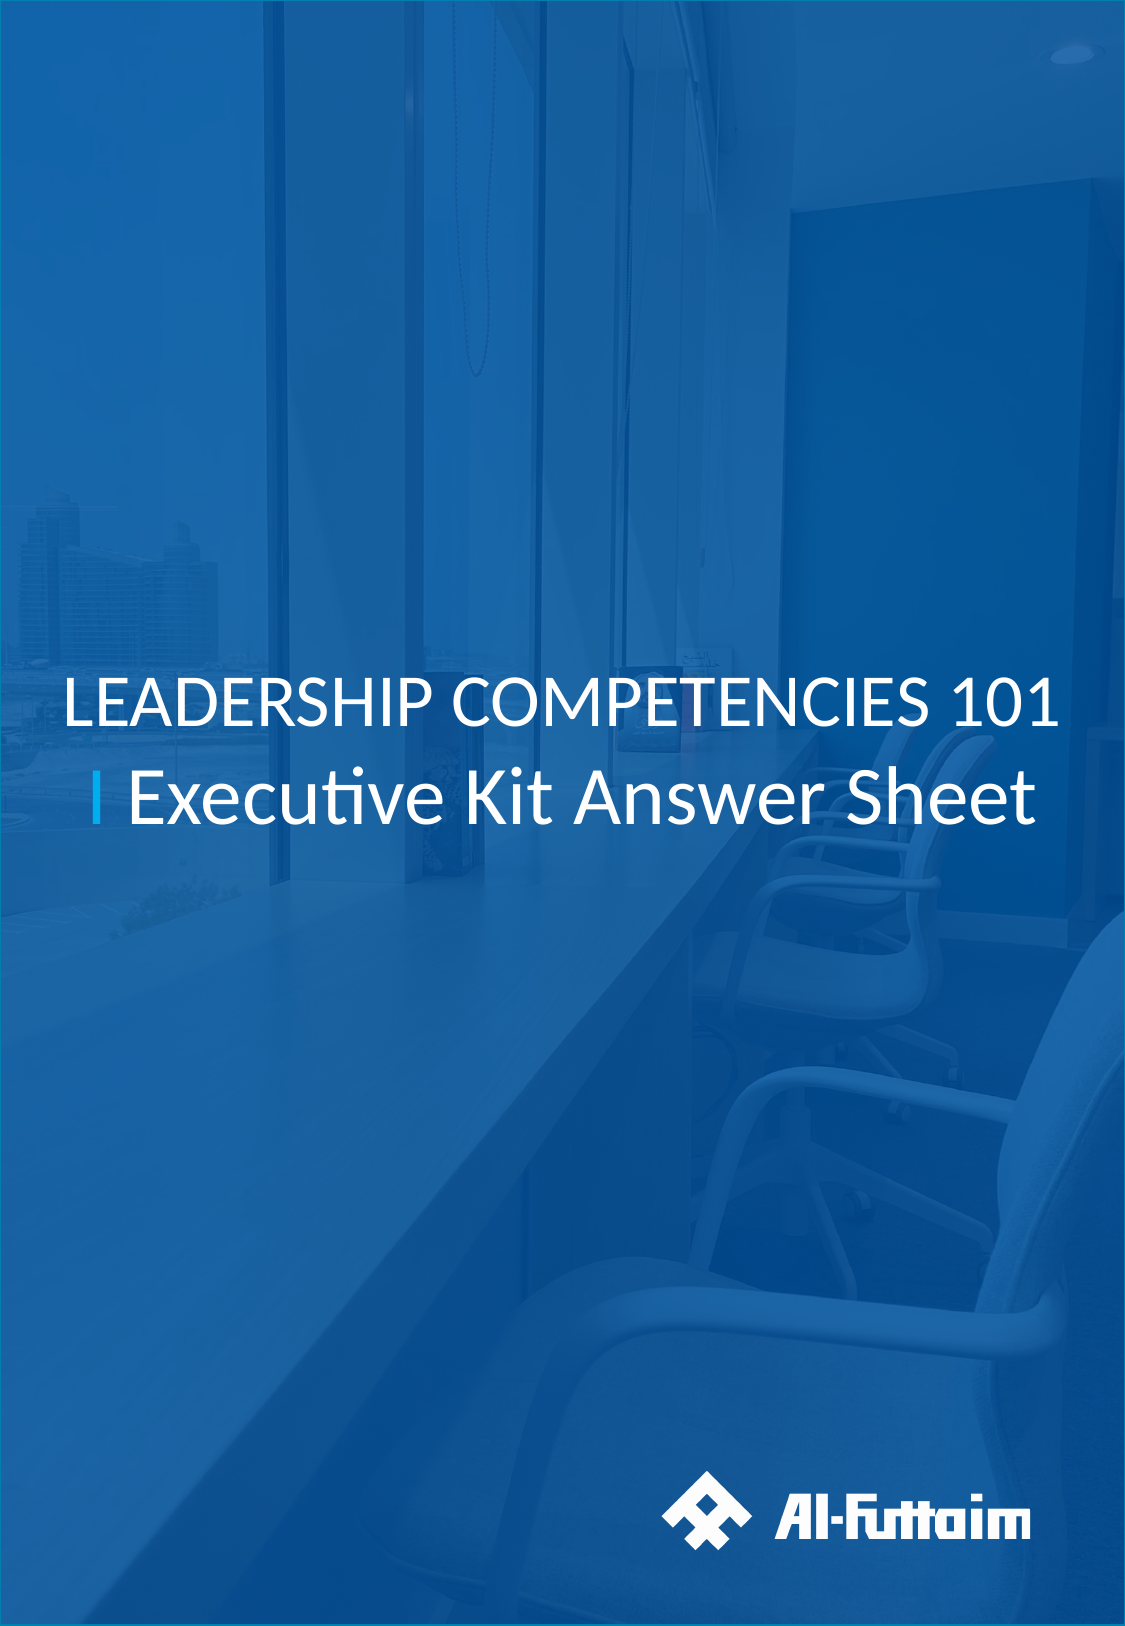

LEADERSHIP COMPETENCIES 101
I Executive Kit Answer Sheet